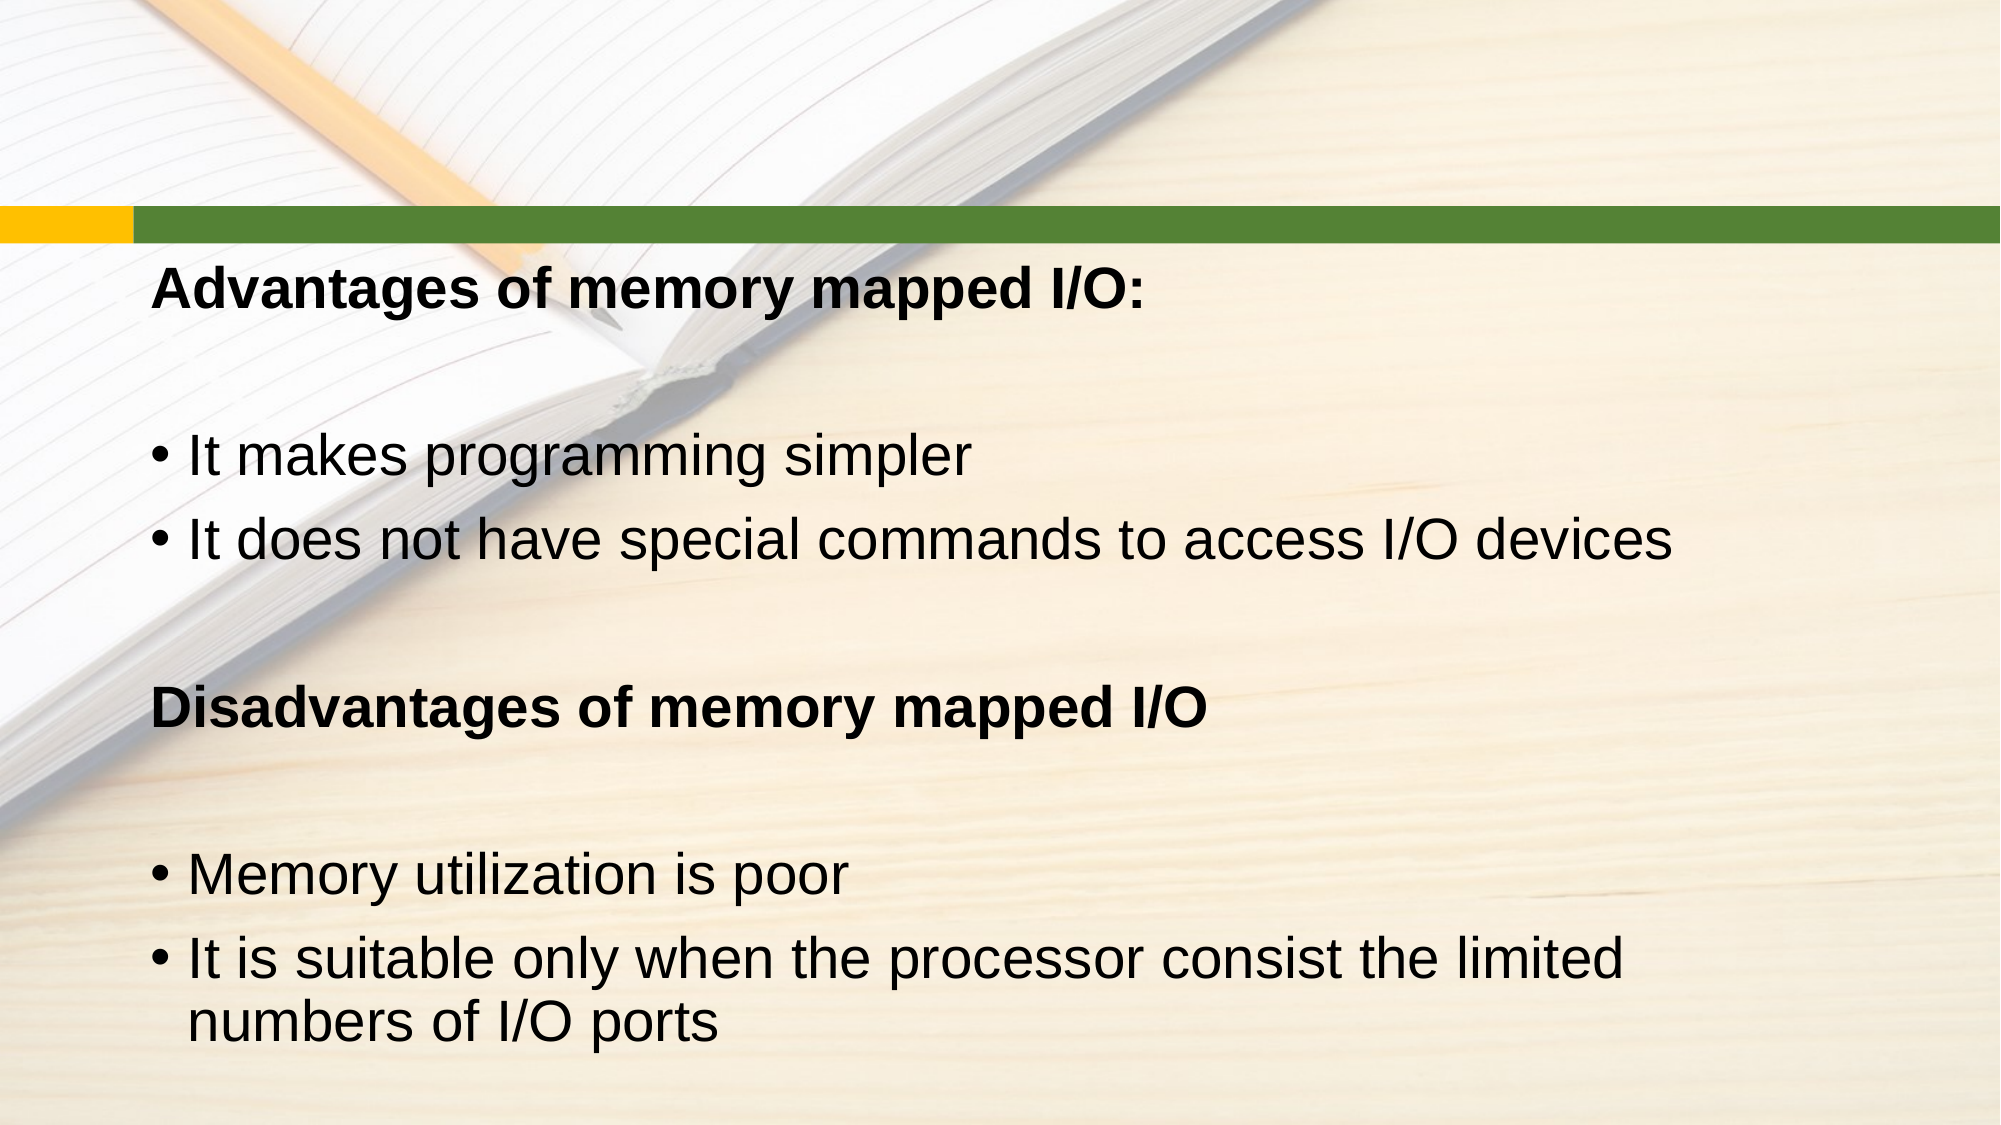

Advantages of memory mapped I/O:

It makes programming simpler
It does not have special commands to access I/O devices

Disadvantages of memory mapped I/O

Memory utilization is poor
It is suitable only when the processor consist the limited numbers of I/O ports